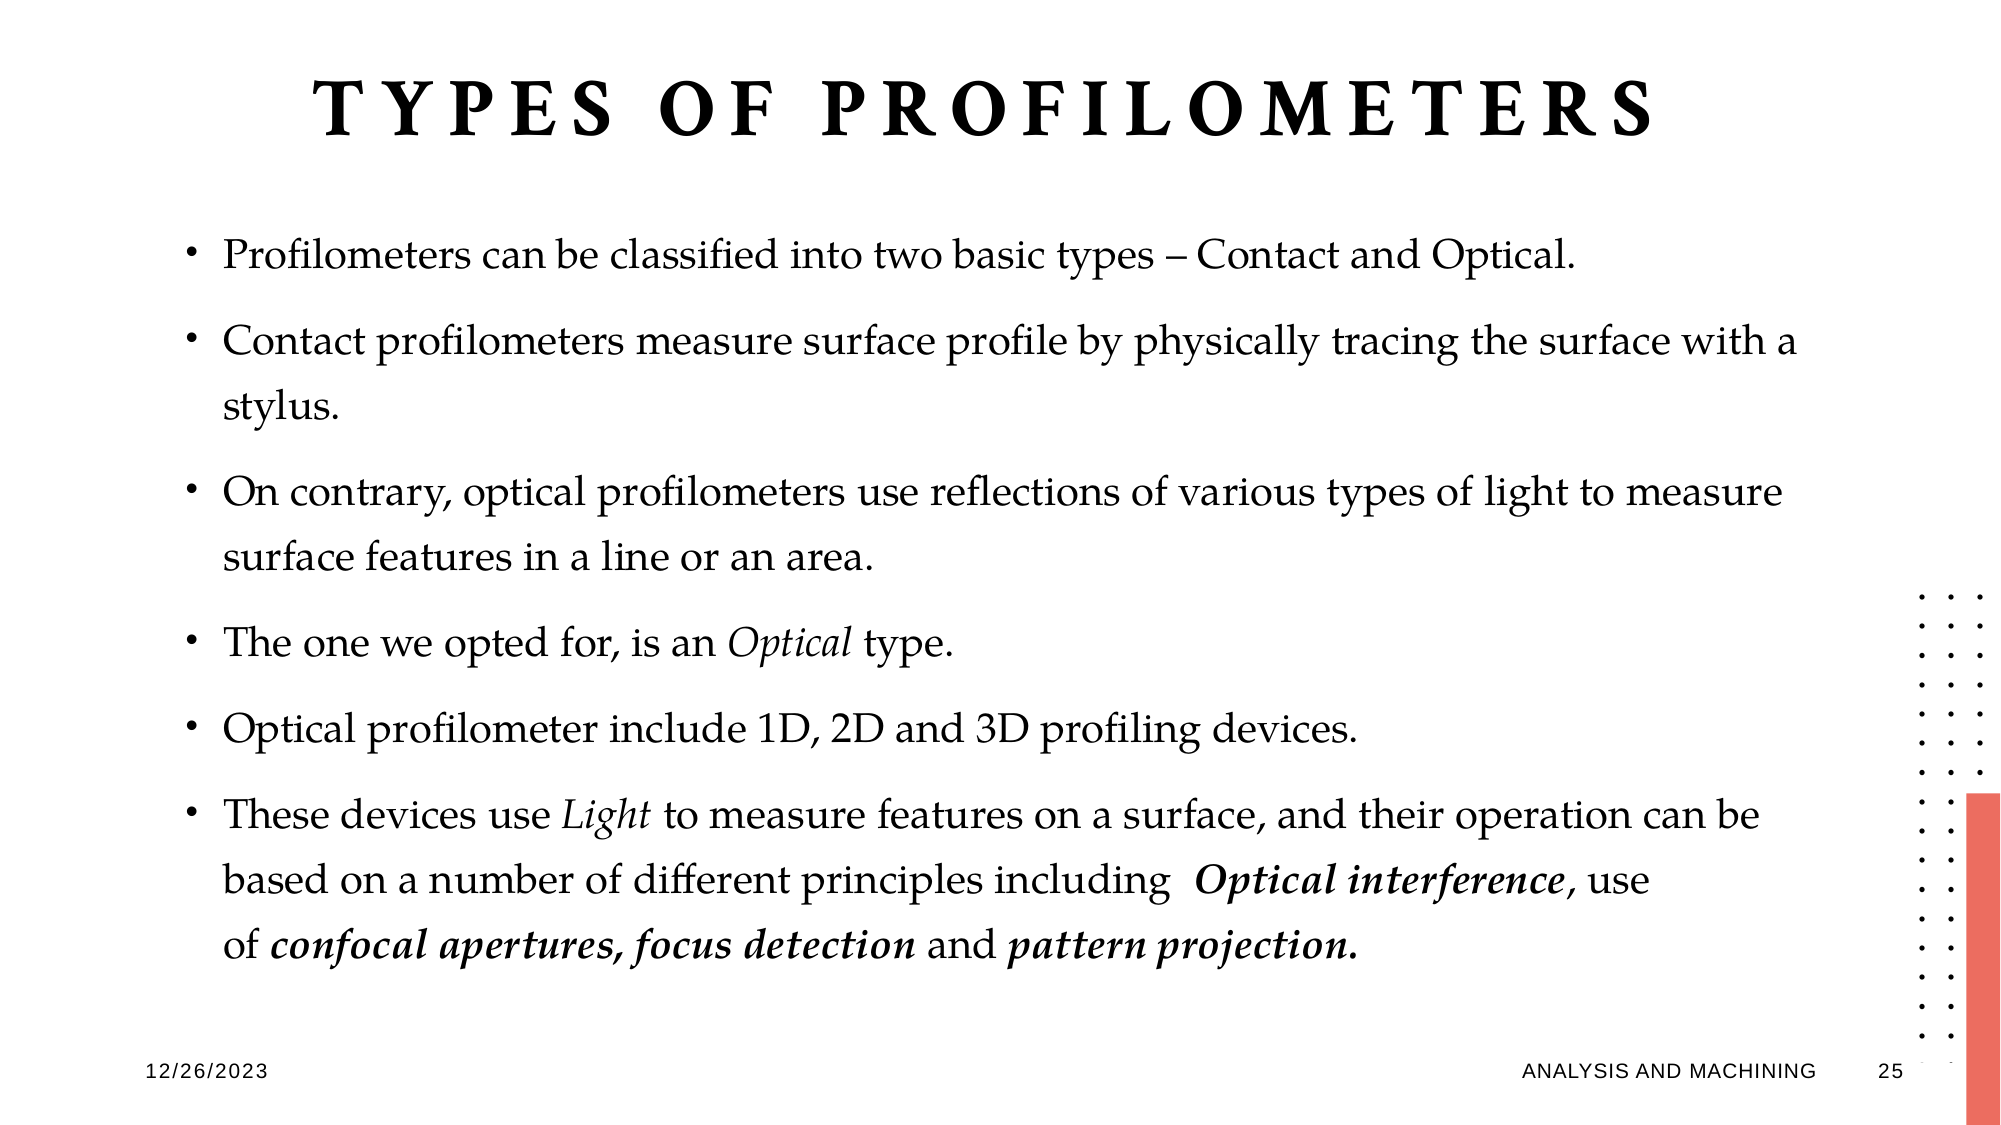

# Types of PROFILOMETERs
Profilometers can be classified into two basic types – Contact and Optical.
Contact profilometers measure surface profile by physically tracing the surface with a stylus.
On contrary, optical profilometers use reflections of various types of light to measure surface features in a line or an area.
The one we opted for, is an Optical type.
Optical profilometer include 1D, 2D and 3D profiling devices.
These devices use Light to measure features on a surface, and their operation can be based on a number of different principles including  Optical interference, use of confocal apertures, focus detection and pattern projection.
12/26/2023
ANALYSIS AND MACHINING
25